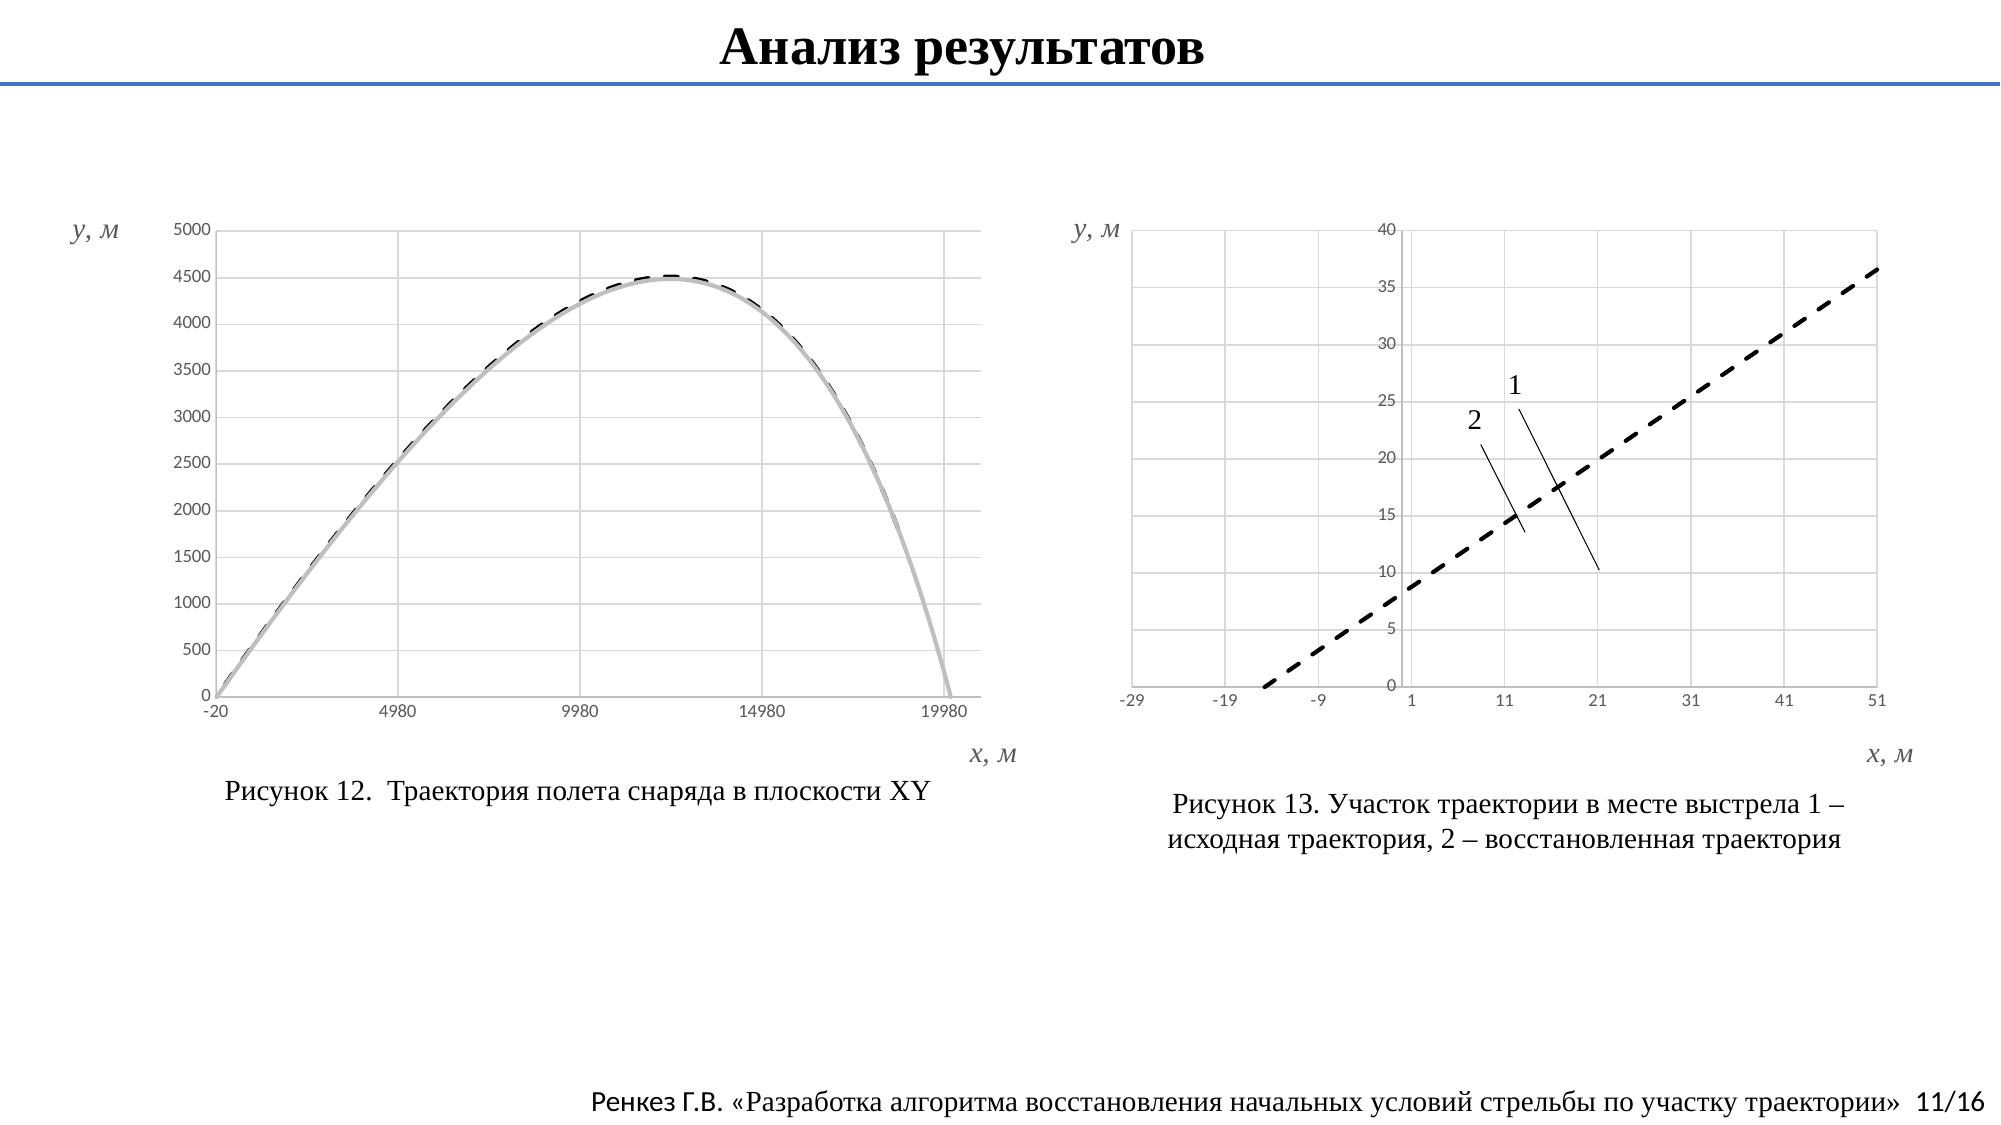

Анализ результатов

### Chart

| Category |  |  |
|---|---|---|

### Chart

| Category |  |  |
|---|---|---|
Рисунок 12.  Траектория полета снаряда в плоскости XY
Рисунок 13. Участок траектории в месте выстрела 1 – исходная траектория, 2 – восстановленная траектория
Ренкез Г.В. «Разработка алгоритма восстановления начальных условий стрельбы по участку траектории»  11/16